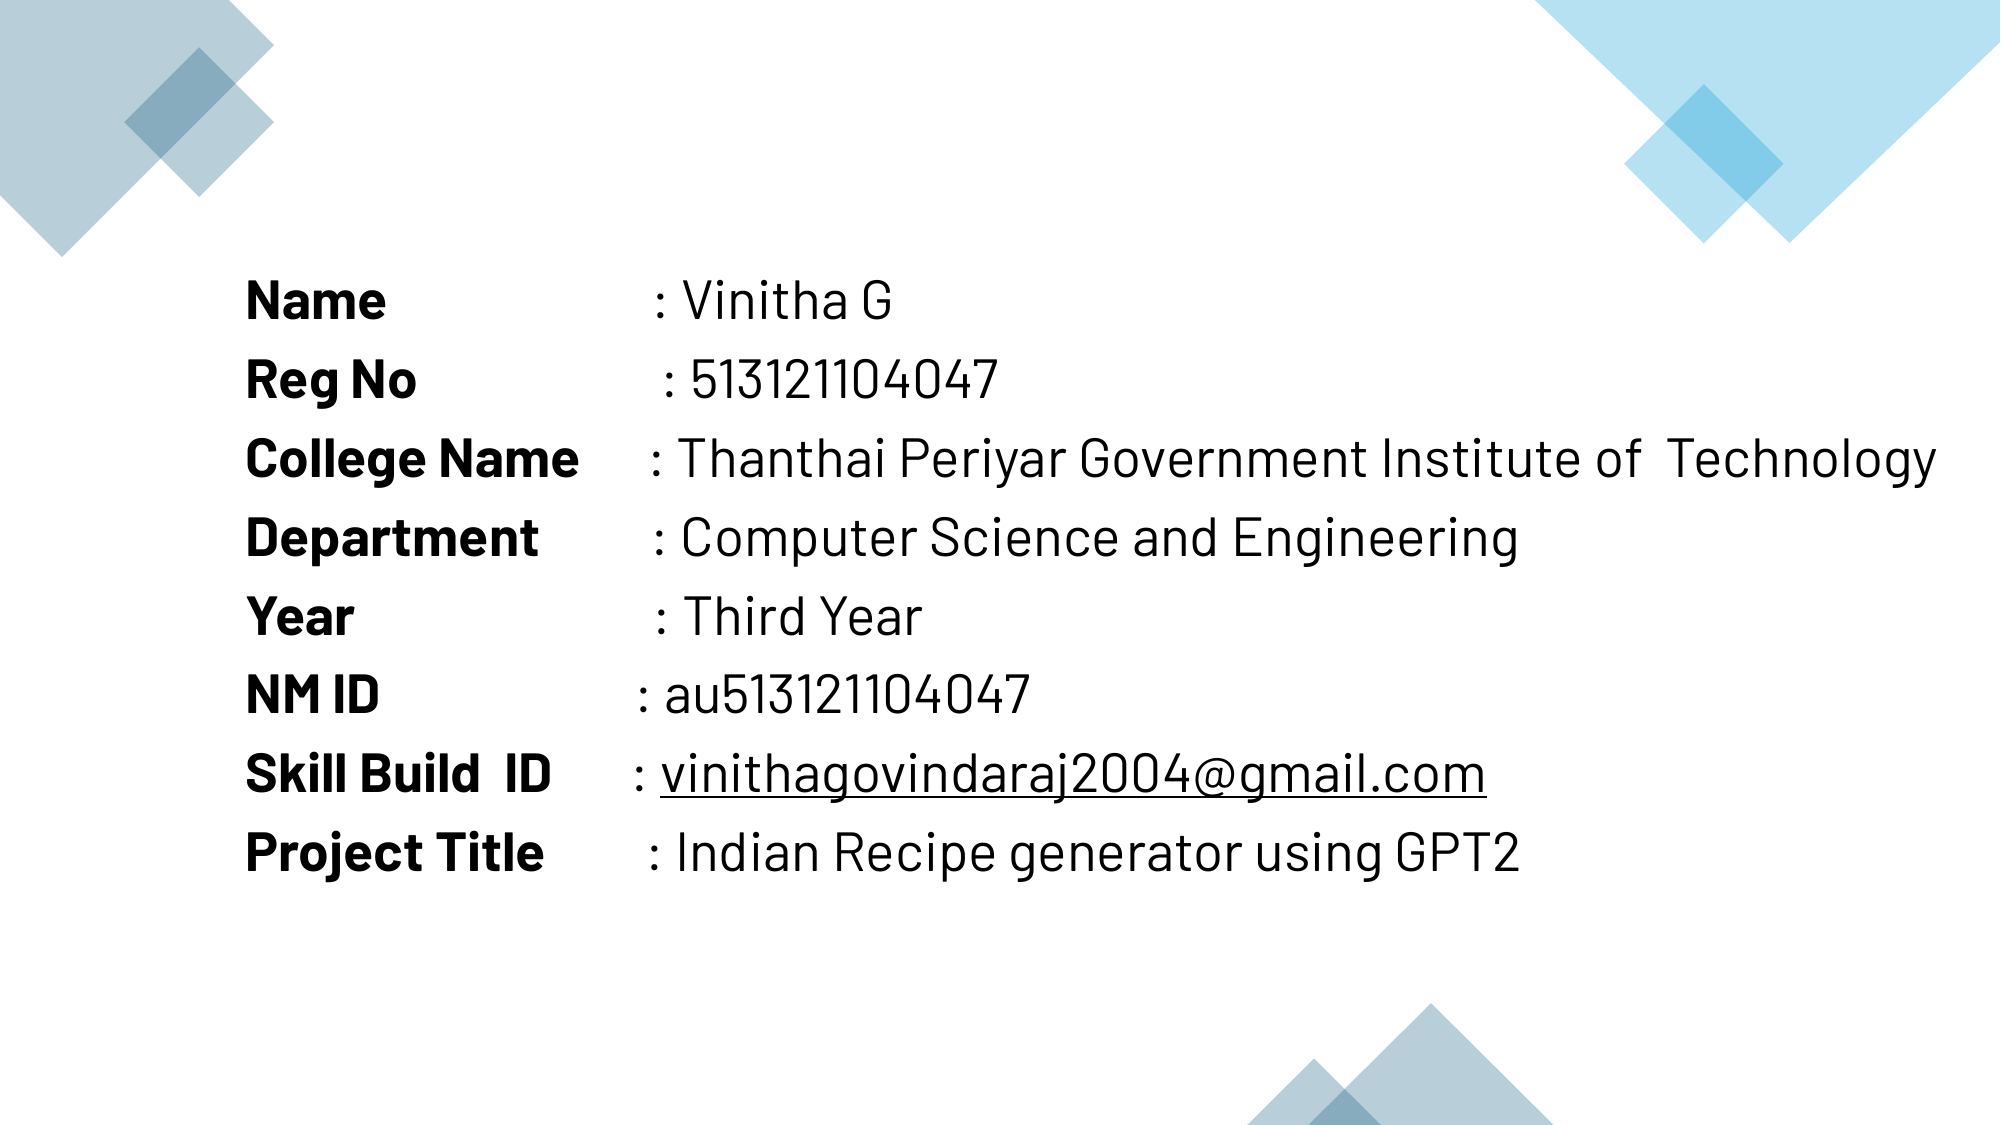

Name                        : Vinitha G
Reg No                      : 513121104047
College Name      : Thanthai Periyar Government Institute of  Technology
Department          : Computer Science and Engineering
Year                           : Third Year
NM ID                       : au513121104047
Skill Build  ID       : vinithagovindaraj2004@gmail.com
Project Title         : Indian Recipe generator using GPT2